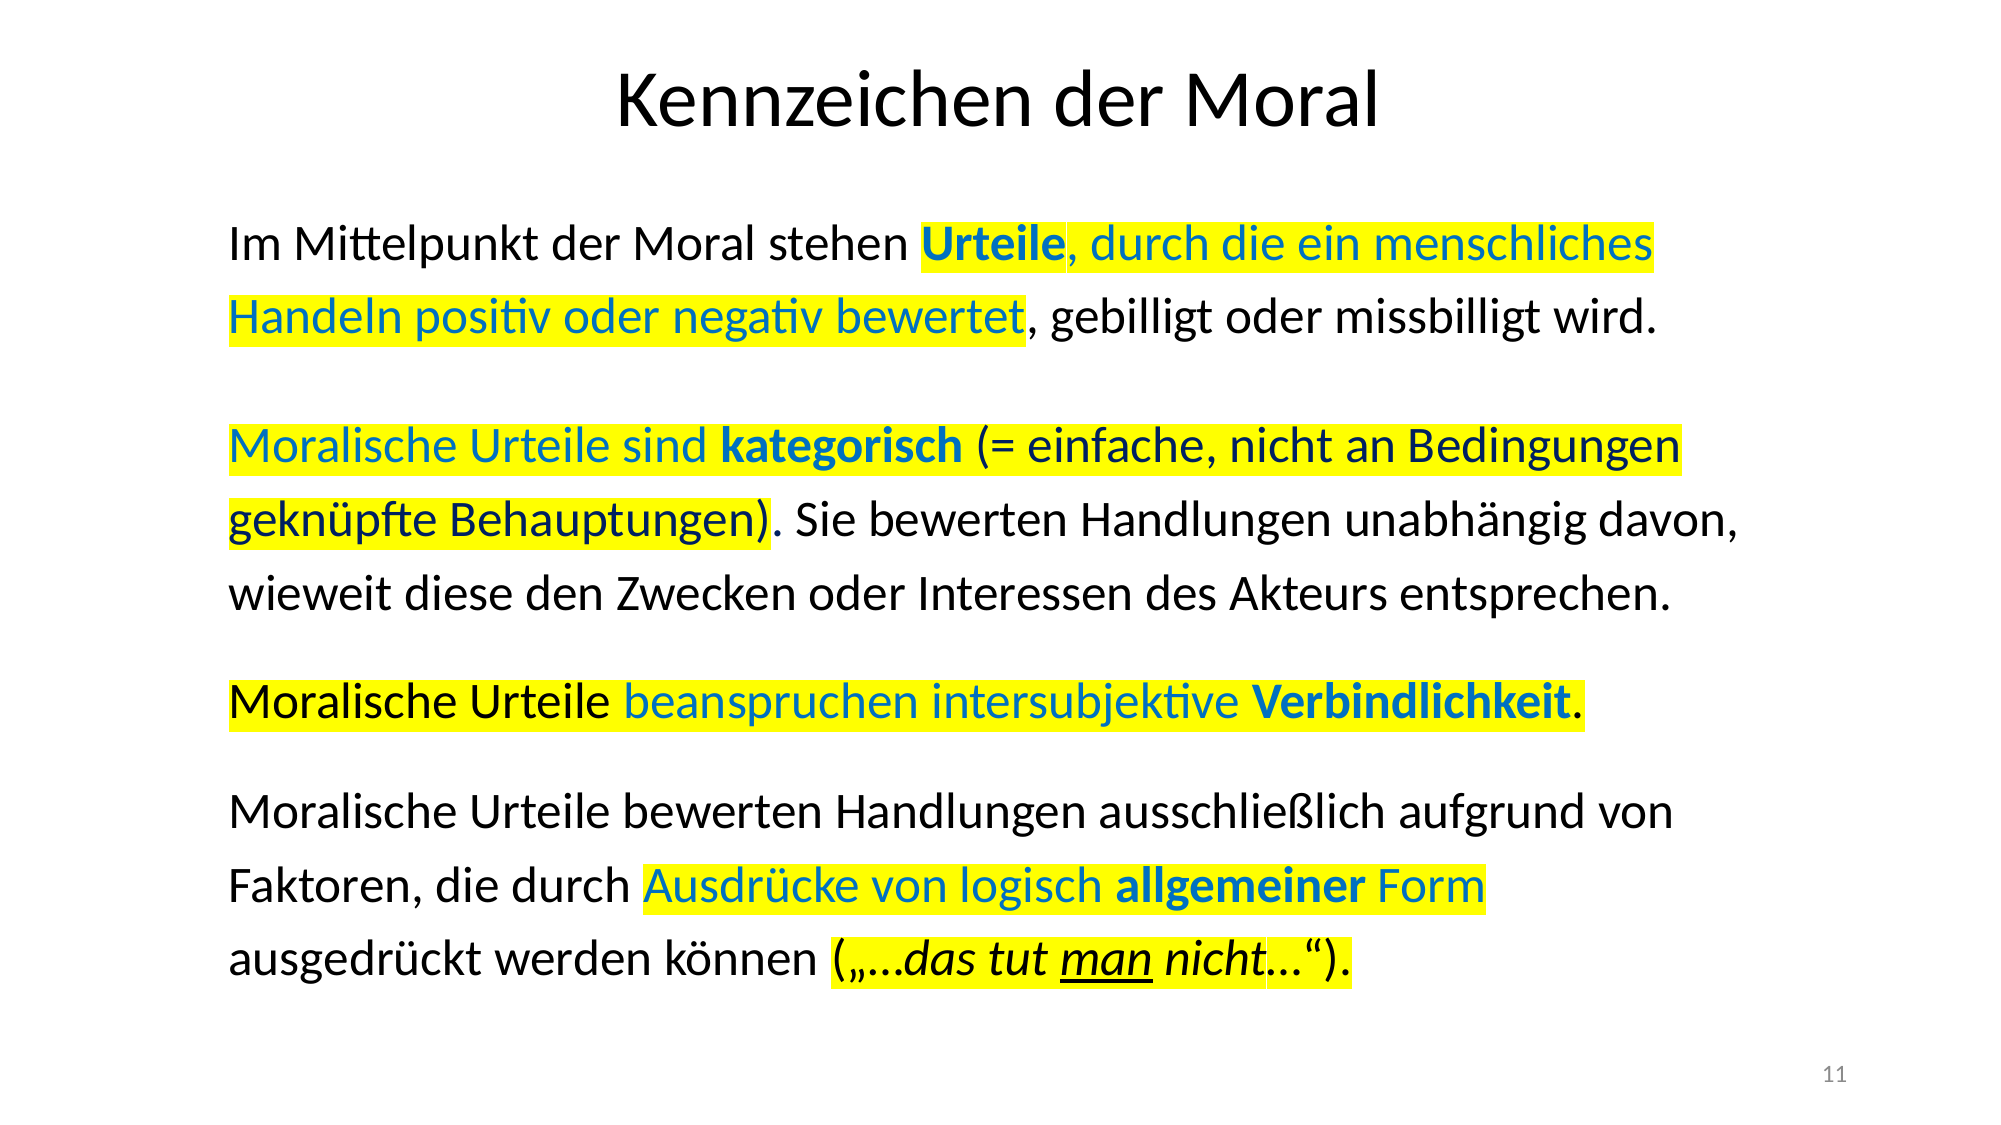

# Kennzeichen der Moral
Im Mittelpunkt der Moral stehen Urteile, durch die ein menschliches
Handeln positiv oder negativ bewertet, gebilligt oder missbilligt wird.

Moralische Urteile sind kategorisch (= einfache, nicht an Bedingungen geknüpfte Behauptungen). Sie bewerten Handlungen unabhängig davon, wieweit diese den Zwecken oder Interessen des Akteurs entsprechen.

Moralische Urteile beanspruchen intersubjektive Verbindlichkeit.

Moralische Urteile bewerten Handlungen ausschließlich aufgrund von
Faktoren, die durch Ausdrücke von logisch allgemeiner Form
ausgedrückt werden können („…das tut man nicht…“).
11